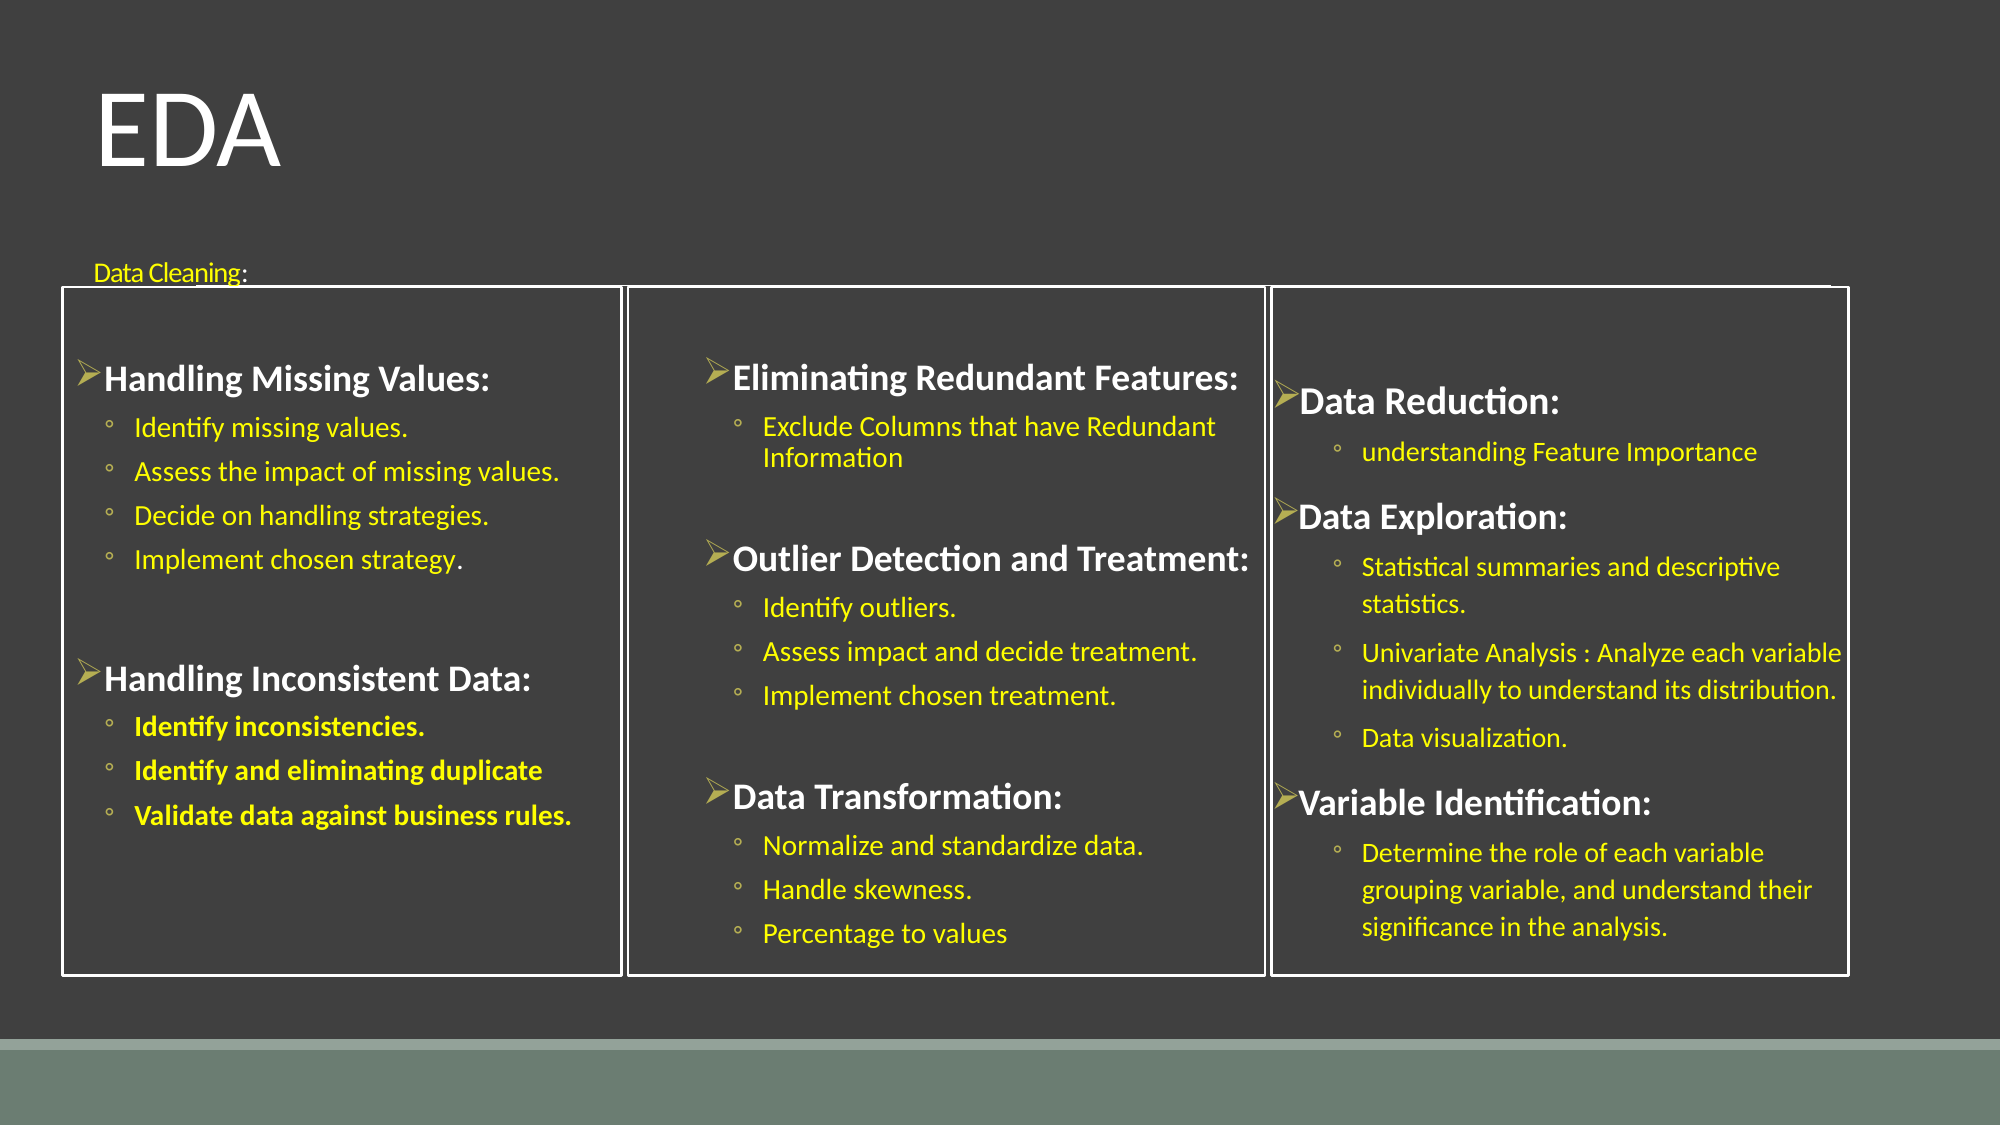

EDA

# Data Cleaning:

Handling Missing Values:
Identify missing values.
Assess the impact of missing values.
Decide on handling strategies.
Implement chosen strategy.

Handling Inconsistent Data:
Identify inconsistencies.
Identify and eliminating duplicate
Validate data against business rules.

Eliminating Redundant Features:
Exclude Columns that have Redundant Information

Outlier Detection and Treatment:
Identify outliers.
Assess impact and decide treatment.
Implement chosen treatment.

Data Transformation:
Normalize and standardize data.
Handle skewness.
Percentage to values

Data Reduction:
understanding Feature Importance
Data Exploration:
Statistical summaries and descriptive statistics.
Univariate Analysis : Analyze each variable individually to understand its distribution.
Data visualization.
Variable Identification:
Determine the role of each variable grouping variable, and understand their significance in the analysis.